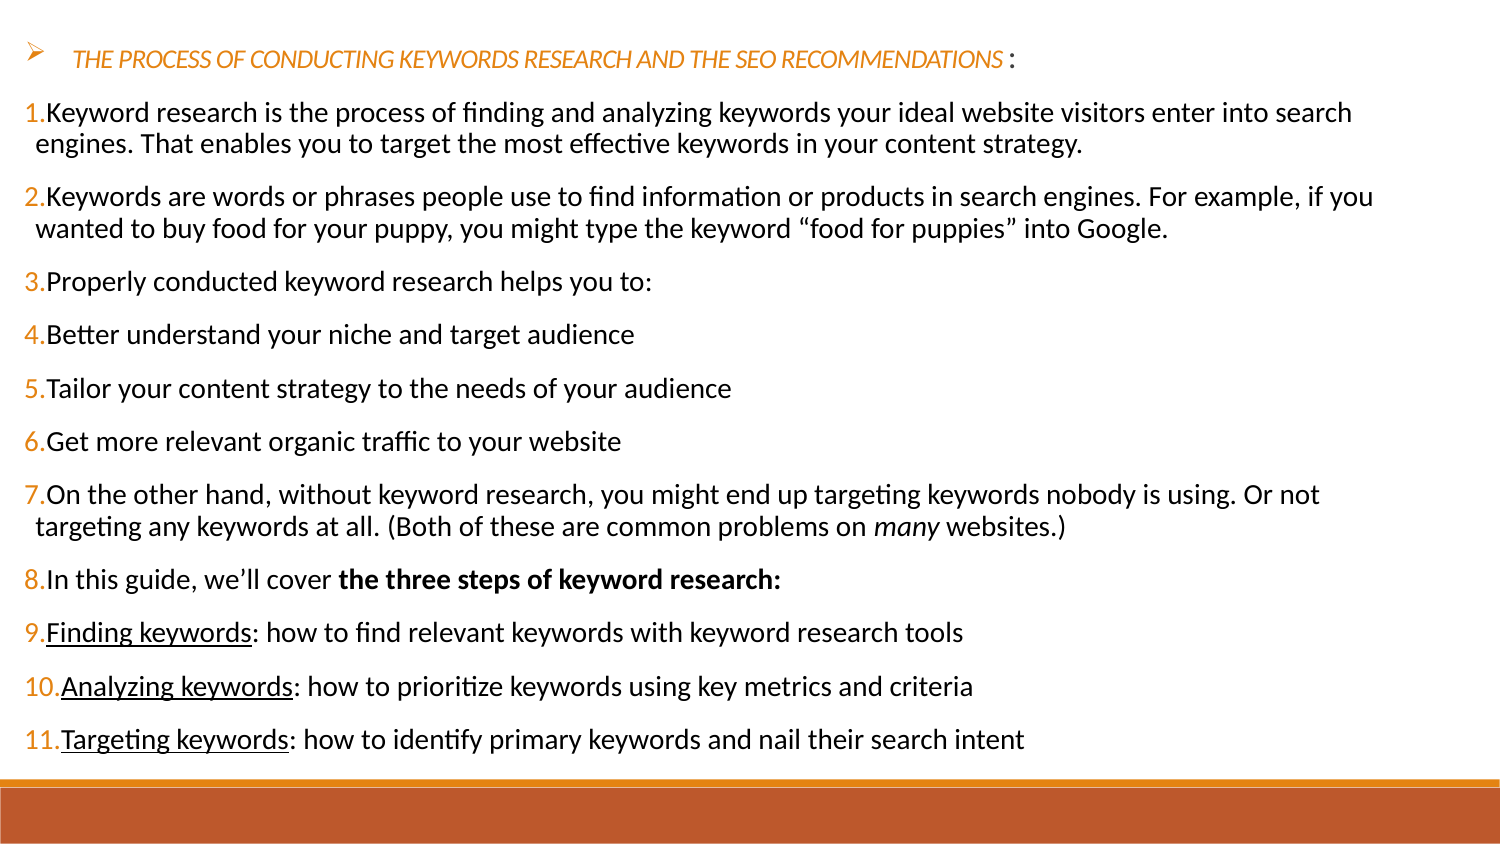

THE PROCESS OF CONDUCTING KEYWORDS RESEARCH AND THE SEO RECOMMENDATIONS :
Keyword research is the process of finding and analyzing keywords your ideal website visitors enter into search engines. That enables you to target the most effective keywords in your content strategy.
Keywords are words or phrases people use to find information or products in search engines. For example, if you wanted to buy food for your puppy, you might type the keyword “food for puppies” into Google.
Properly conducted keyword research helps you to:
Better understand your niche and target audience
Tailor your content strategy to the needs of your audience
Get more relevant organic traffic to your website
On the other hand, without keyword research, you might end up targeting keywords nobody is using. Or not targeting any keywords at all. (Both of these are common problems on many websites.)
In this guide, we’ll cover the three steps of keyword research:
Finding keywords: how to find relevant keywords with keyword research tools
Analyzing keywords: how to prioritize keywords using key metrics and criteria
Targeting keywords: how to identify primary keywords and nail their search intent